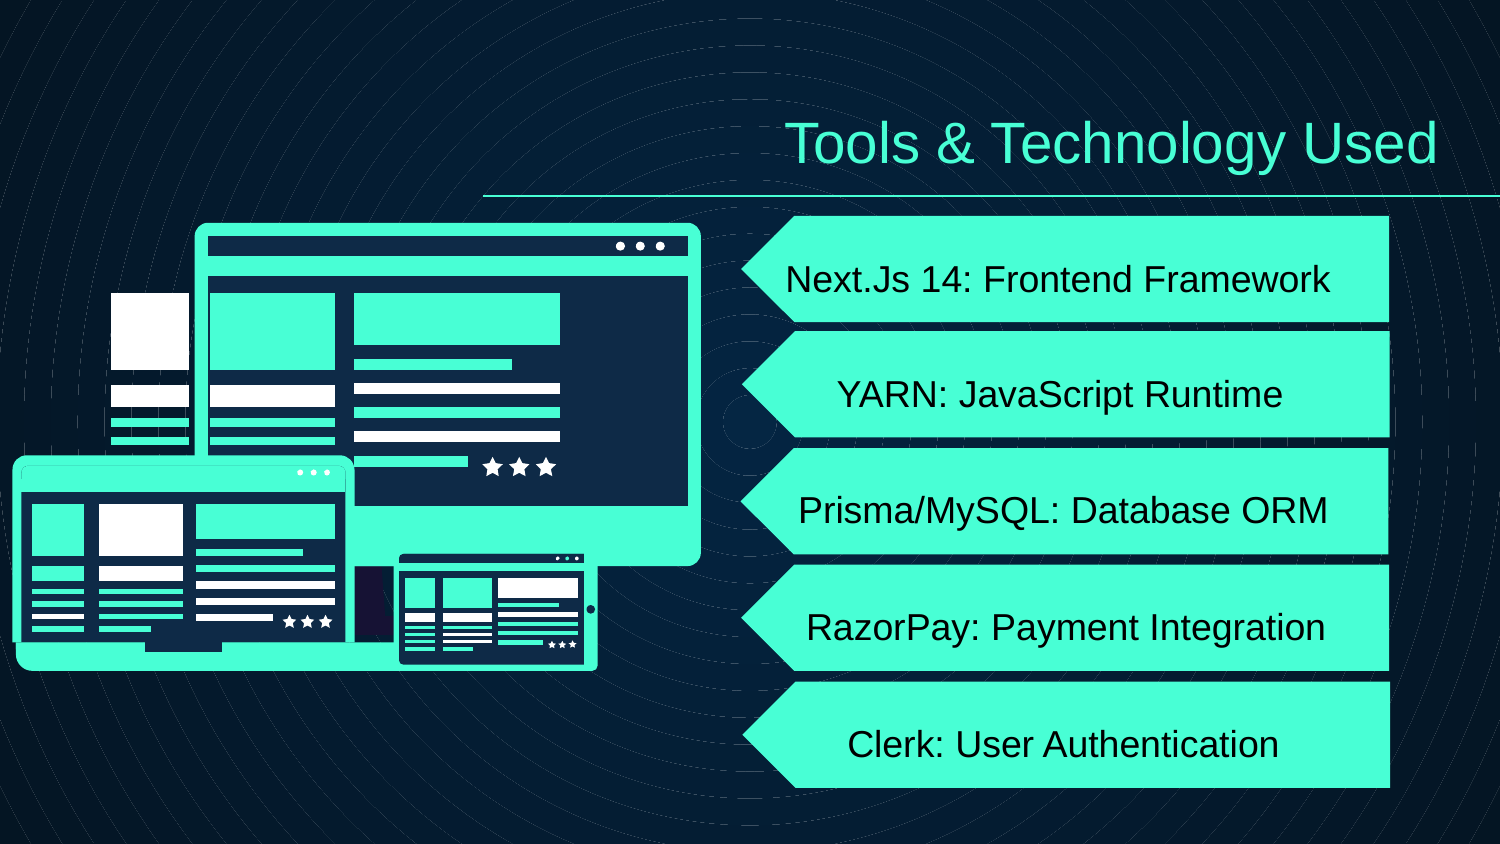

Tools & Technology Used

# Next.Js 14: Frontend Framework

YARN: JavaScript Runtime

Prisma/MySQL: Database ORM

ADAPTABILITY
RazorPay: Payment Integration

Clerk: User Authentication